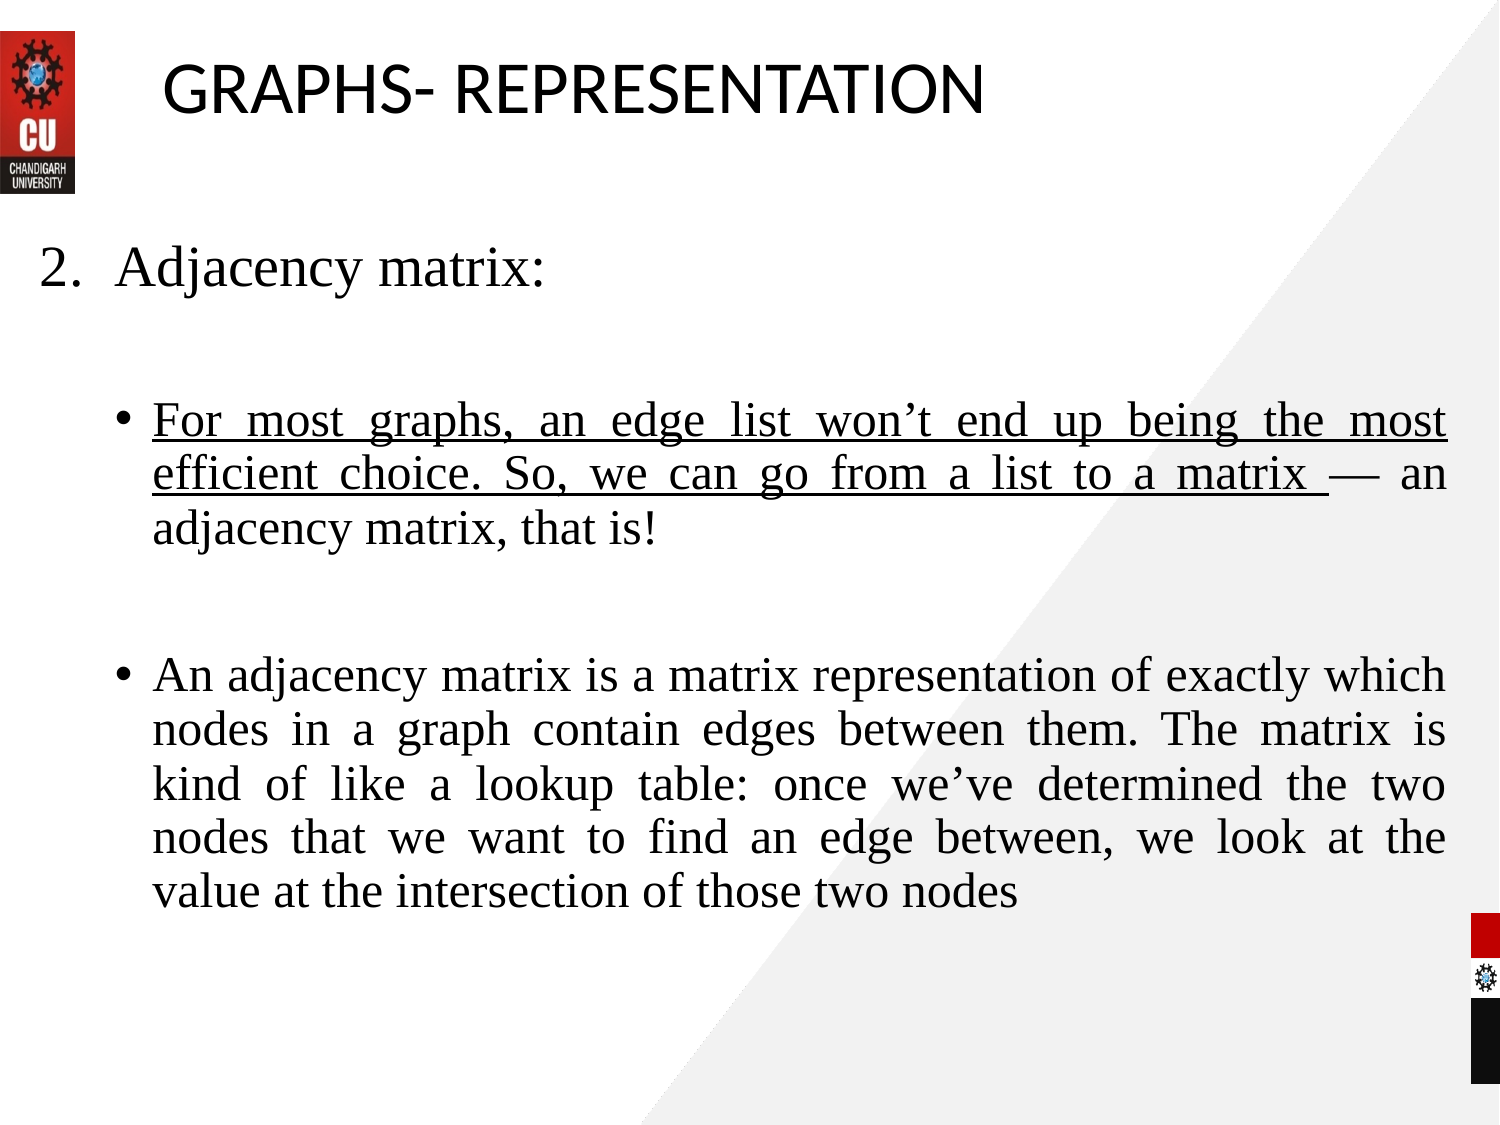

# GRAPHS- REPRESENTATION

Adjacency matrix:

For most graphs, an edge list won’t end up being the most efficient choice. So, we can go from a list to a matrix — an adjacency matrix, that is!

An adjacency matrix is a matrix representation of exactly which nodes in a graph contain edges between them. The matrix is kind of like a lookup table: once we’ve determined the two nodes that we want to find an edge between, we look at the value at the intersection of those two nodes